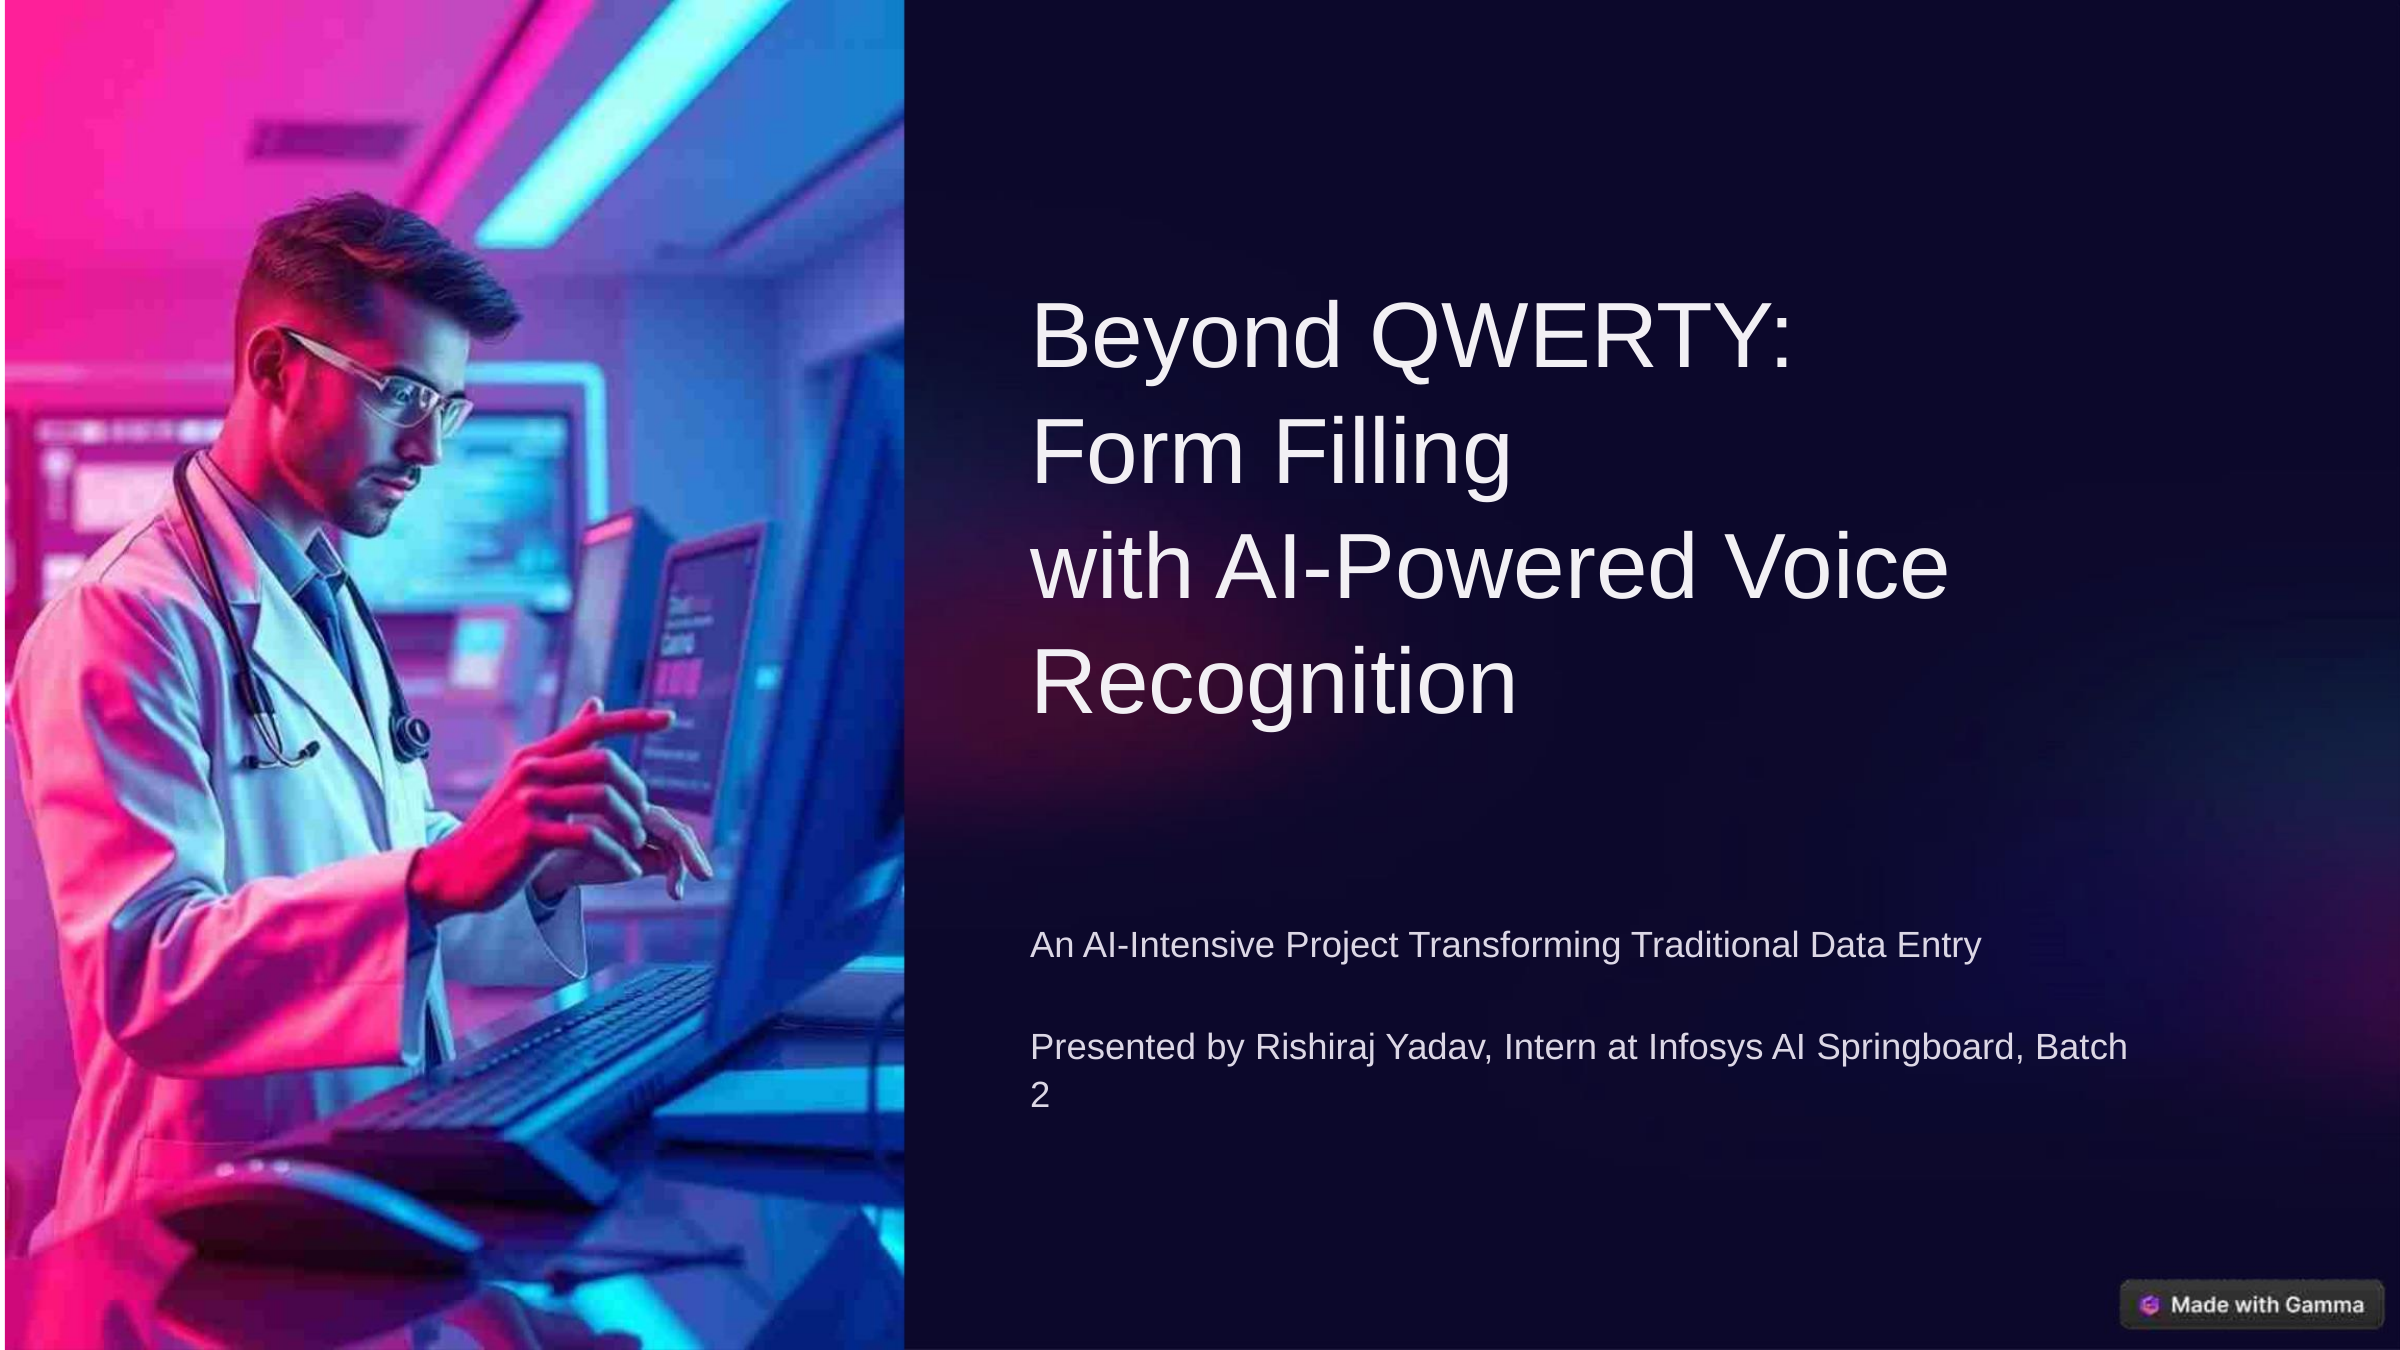

Beyond QWERTY:
Form Filling
with AI-Powered Voice
Recognition
An AI-Intensive Project Transforming Traditional Data Entry
Presented by Rishiraj Yadav, Intern at Infosys AI Springboard, Batch 2